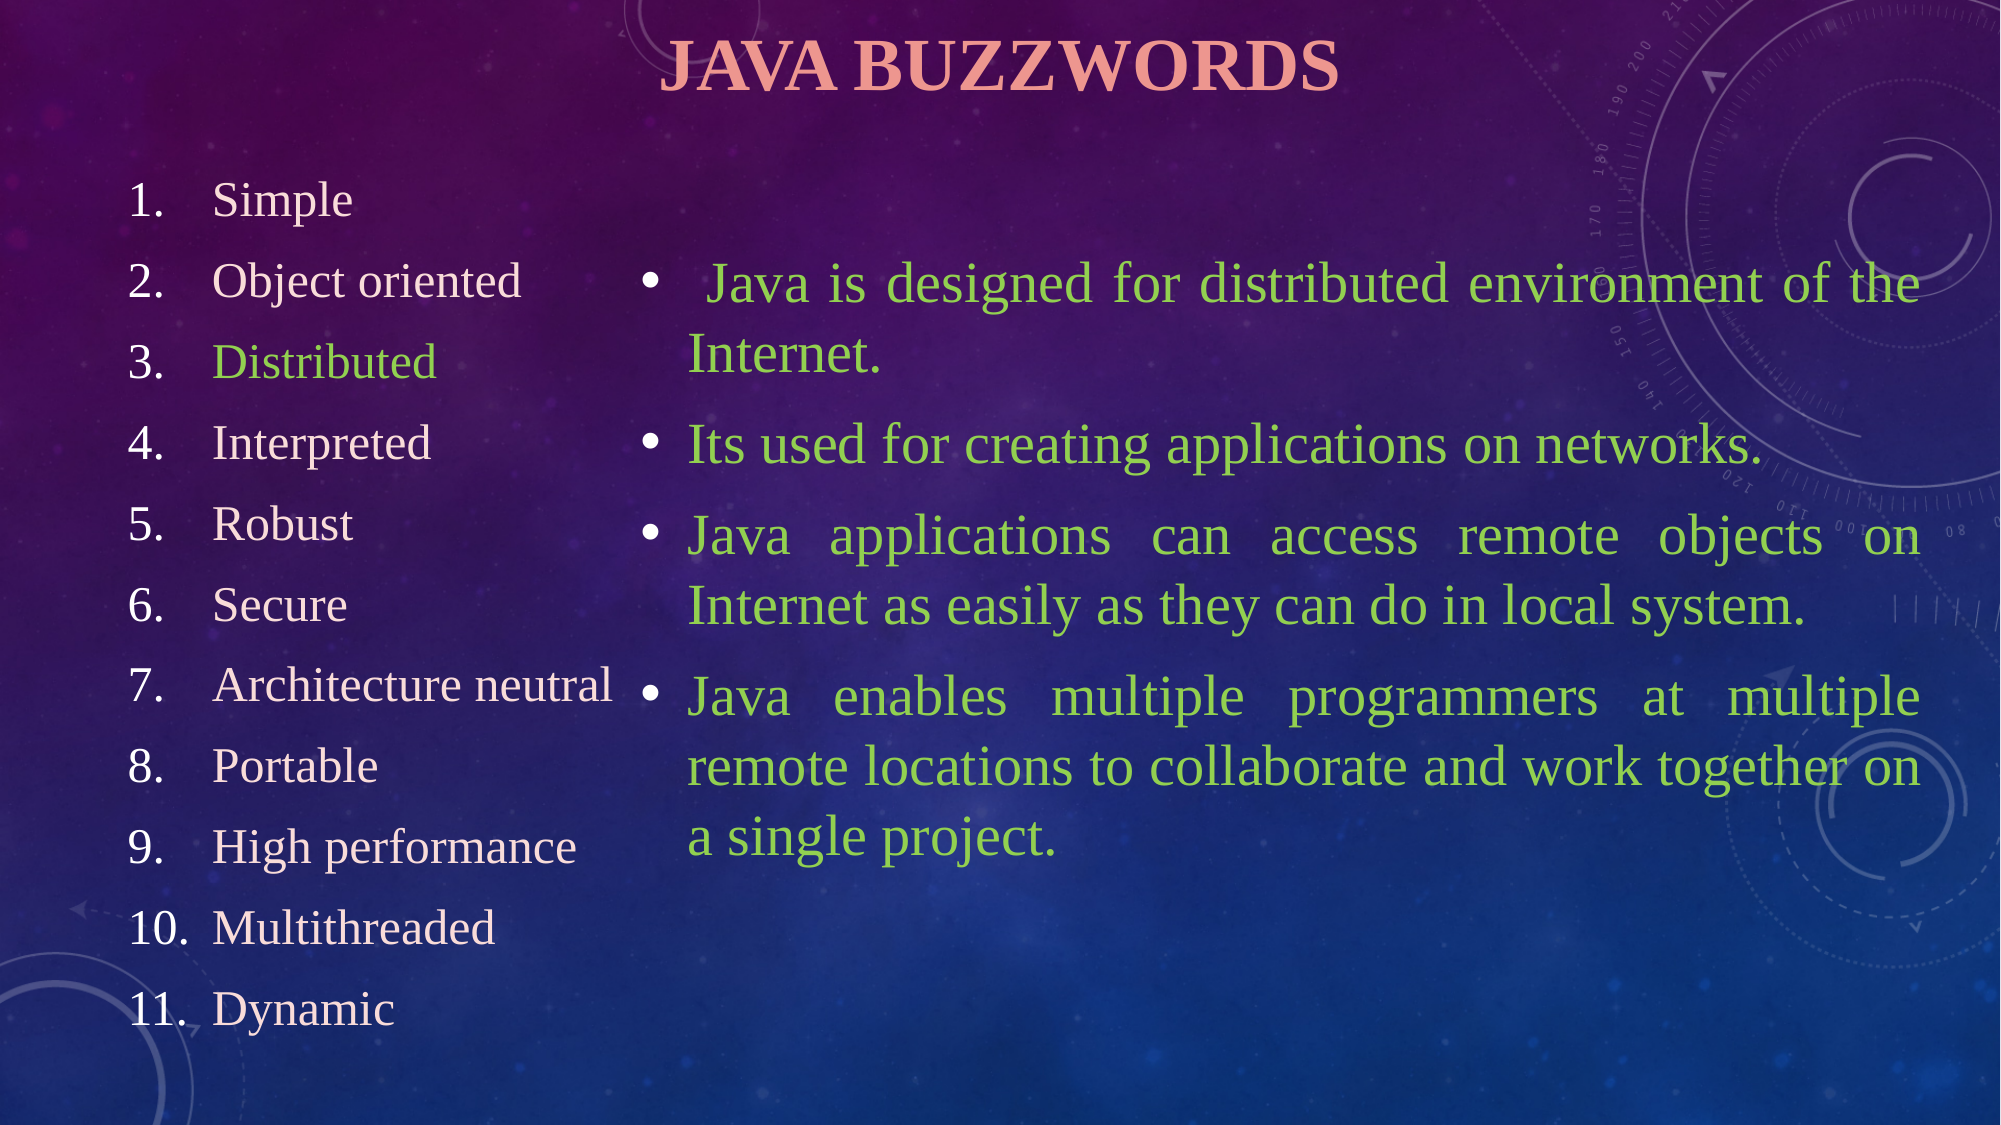

# JAVA BUZZWORDS
Simple
Object oriented
Distributed
Interpreted
Robust
Secure
Architecture neutral
Portable
High performance
Multithreaded
Dynamic
 Java is designed for distributed environment of the Internet.
Its used for creating applications on networks.
Java applications can access remote objects on Internet as easily as they can do in local system.
Java enables multiple programmers at multiple remote locations to collaborate and work together on a single project.